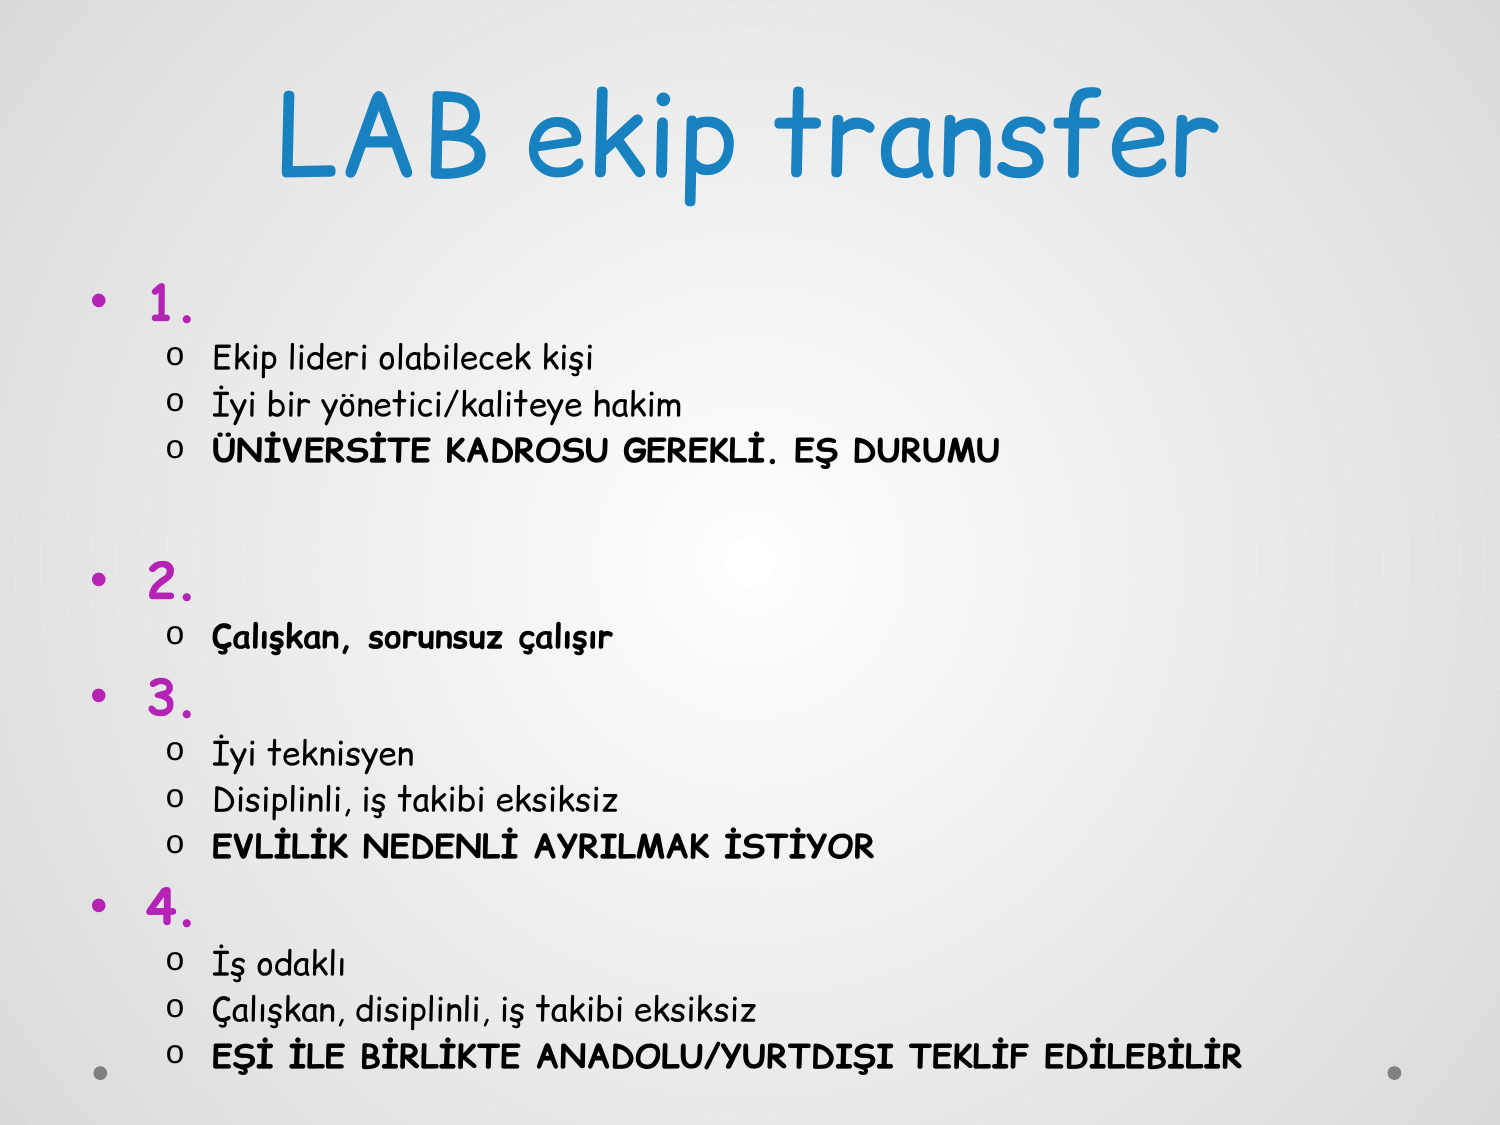

# LAB ekip transfer
1.
Ekip lideri olabilecek kişi
İyi bir yönetici/kaliteye hakim
ÜNİVERSİTE KADROSU GEREKLİ. EŞ DURUMU

2.
Çalışkan, sorunsuz çalışır
3.
İyi teknisyen
Disiplinli, iş takibi eksiksiz
EVLİLİK NEDENLİ AYRILMAK İSTİYOR
4.
İş odaklı
Çalışkan, disiplinli, iş takibi eksiksiz
EŞİ İLE BİRLİKTE ANADOLU/YURTDIŞI TEKLİF EDİLEBİLİR